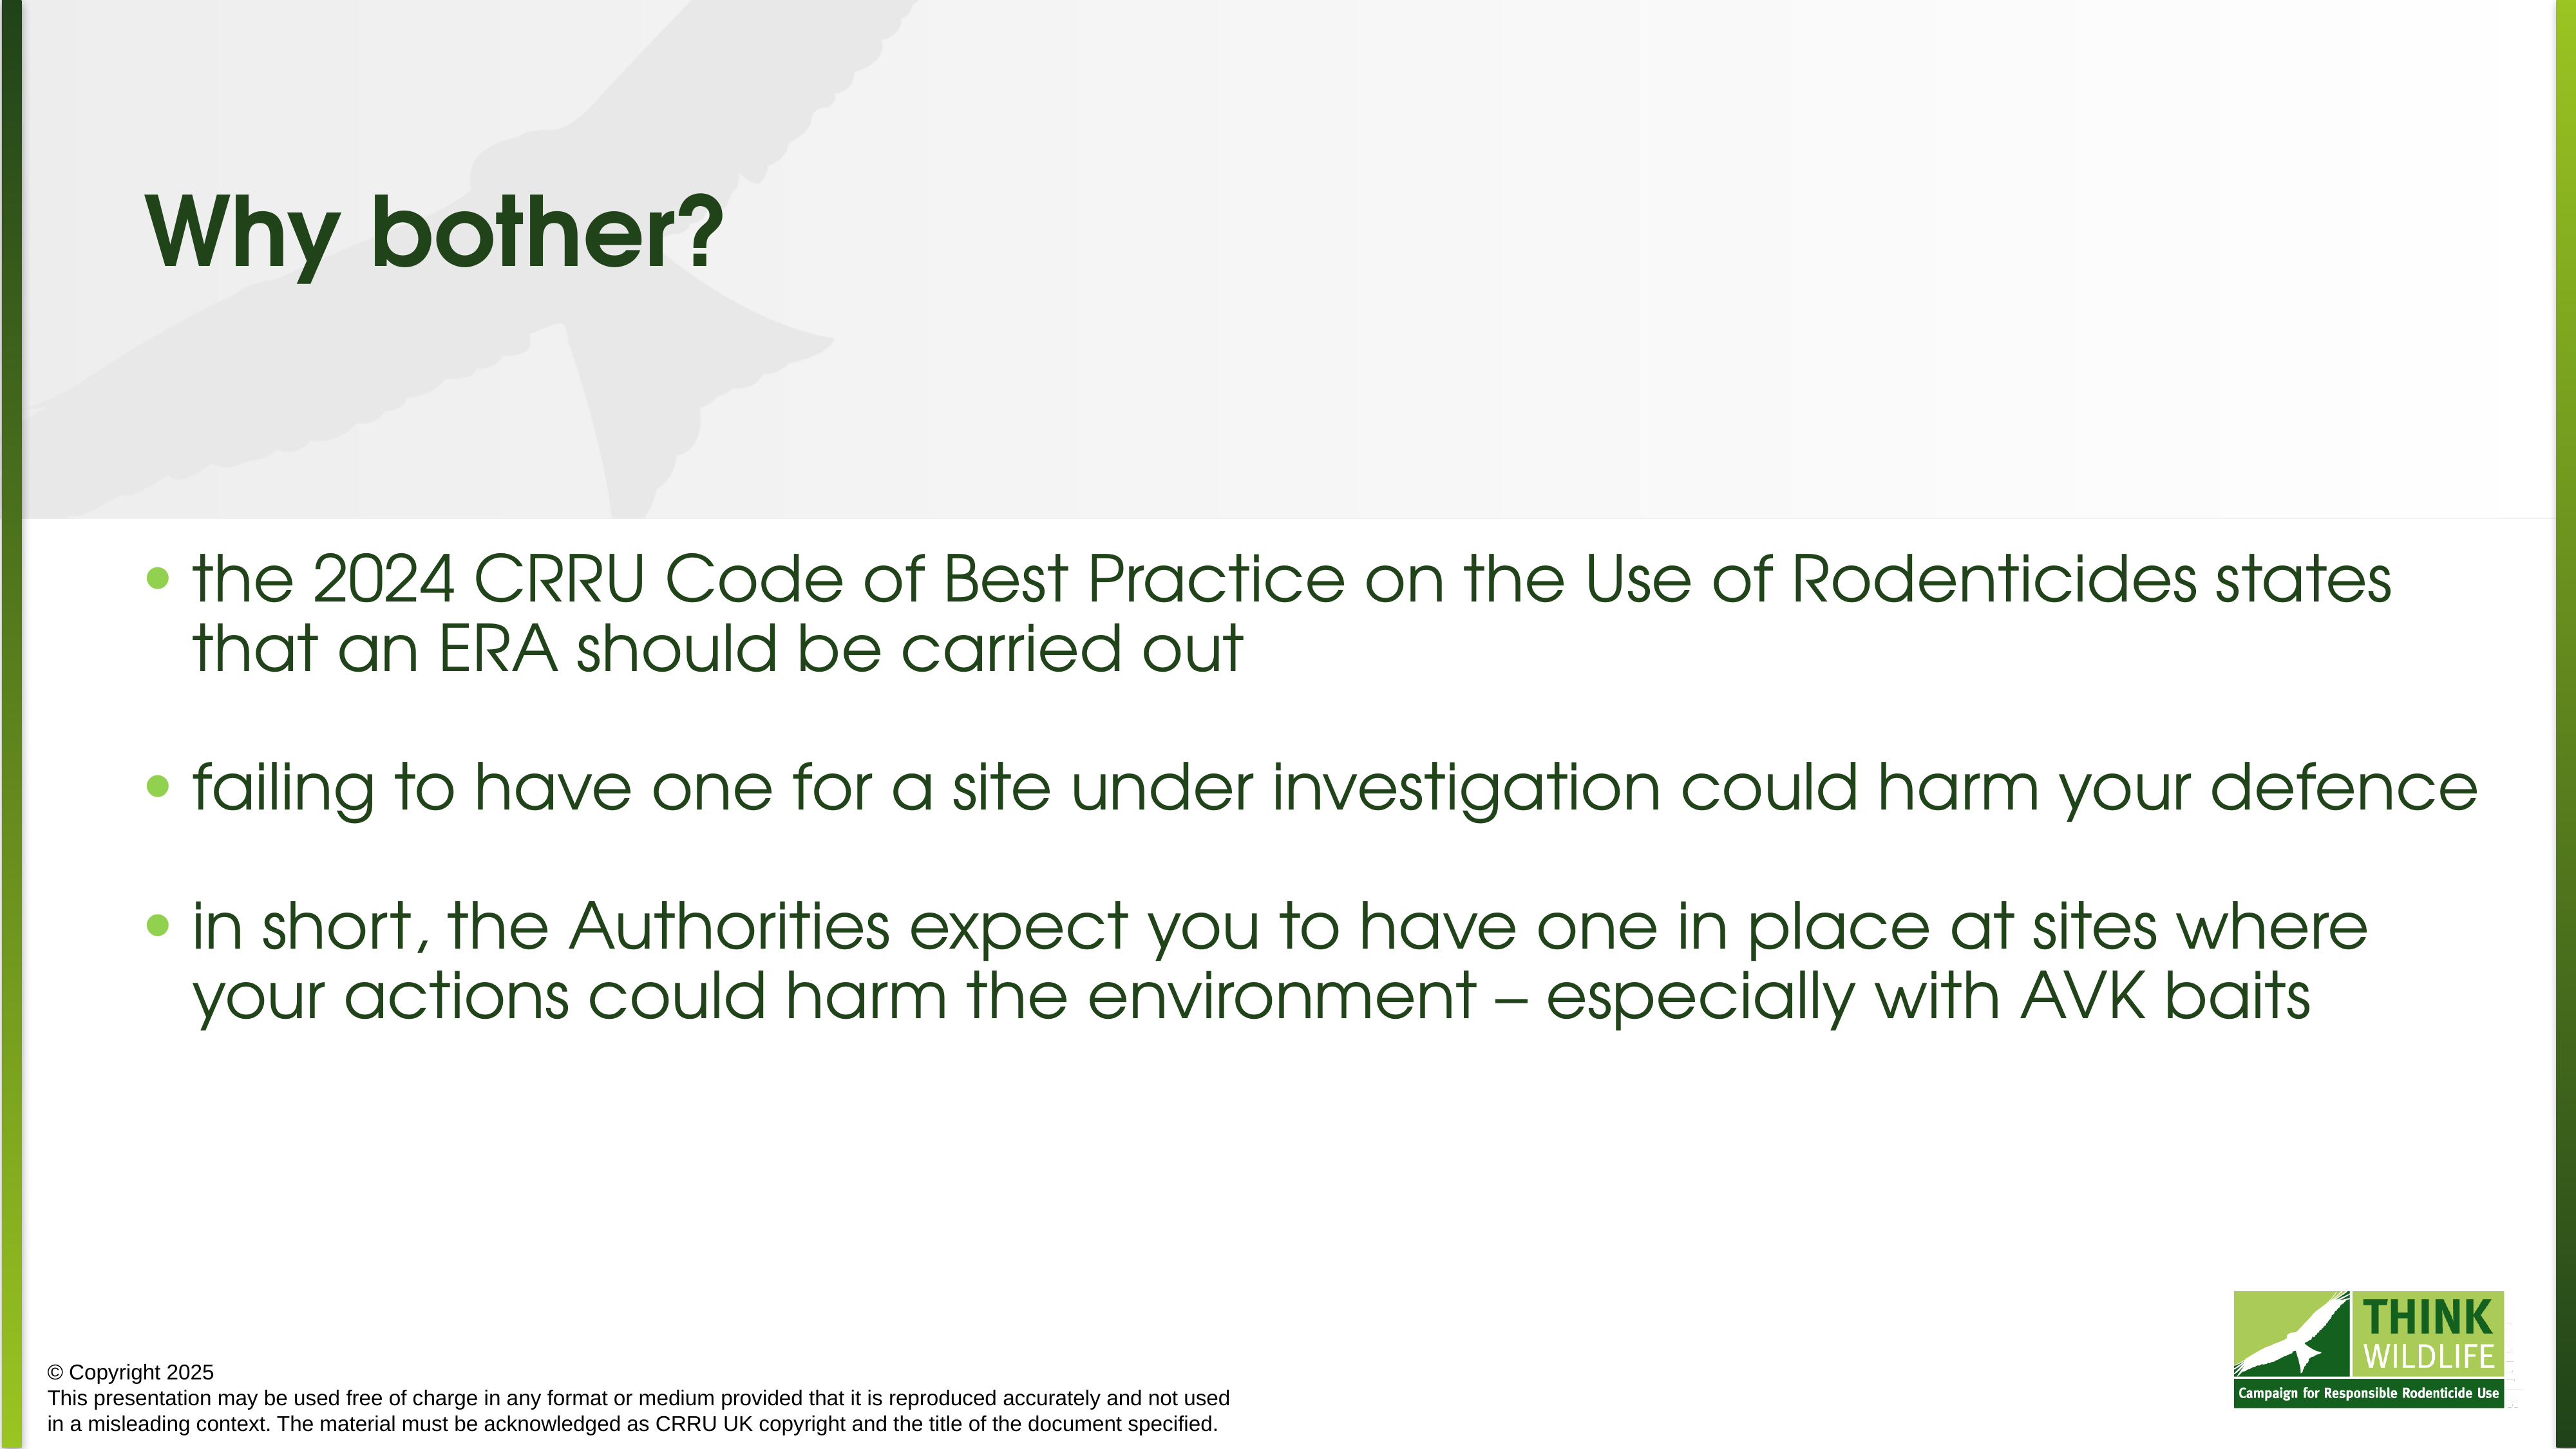

Why bother?
the 2024 CRRU Code of Best Practice on the Use of Rodenticides states that an ERA should be carried out

failing to have one for a site under investigation could harm your defence

in short, the Authorities expect you to have one in place at sites where your actions could harm the environment – especially with AVK baits

© Copyright 2025
This presentation may be used free of charge in any format or medium provided that it is reproduced accurately and not used
in a misleading context. The material must be acknowledged as CRRU UK copyright and the title of the document specified.